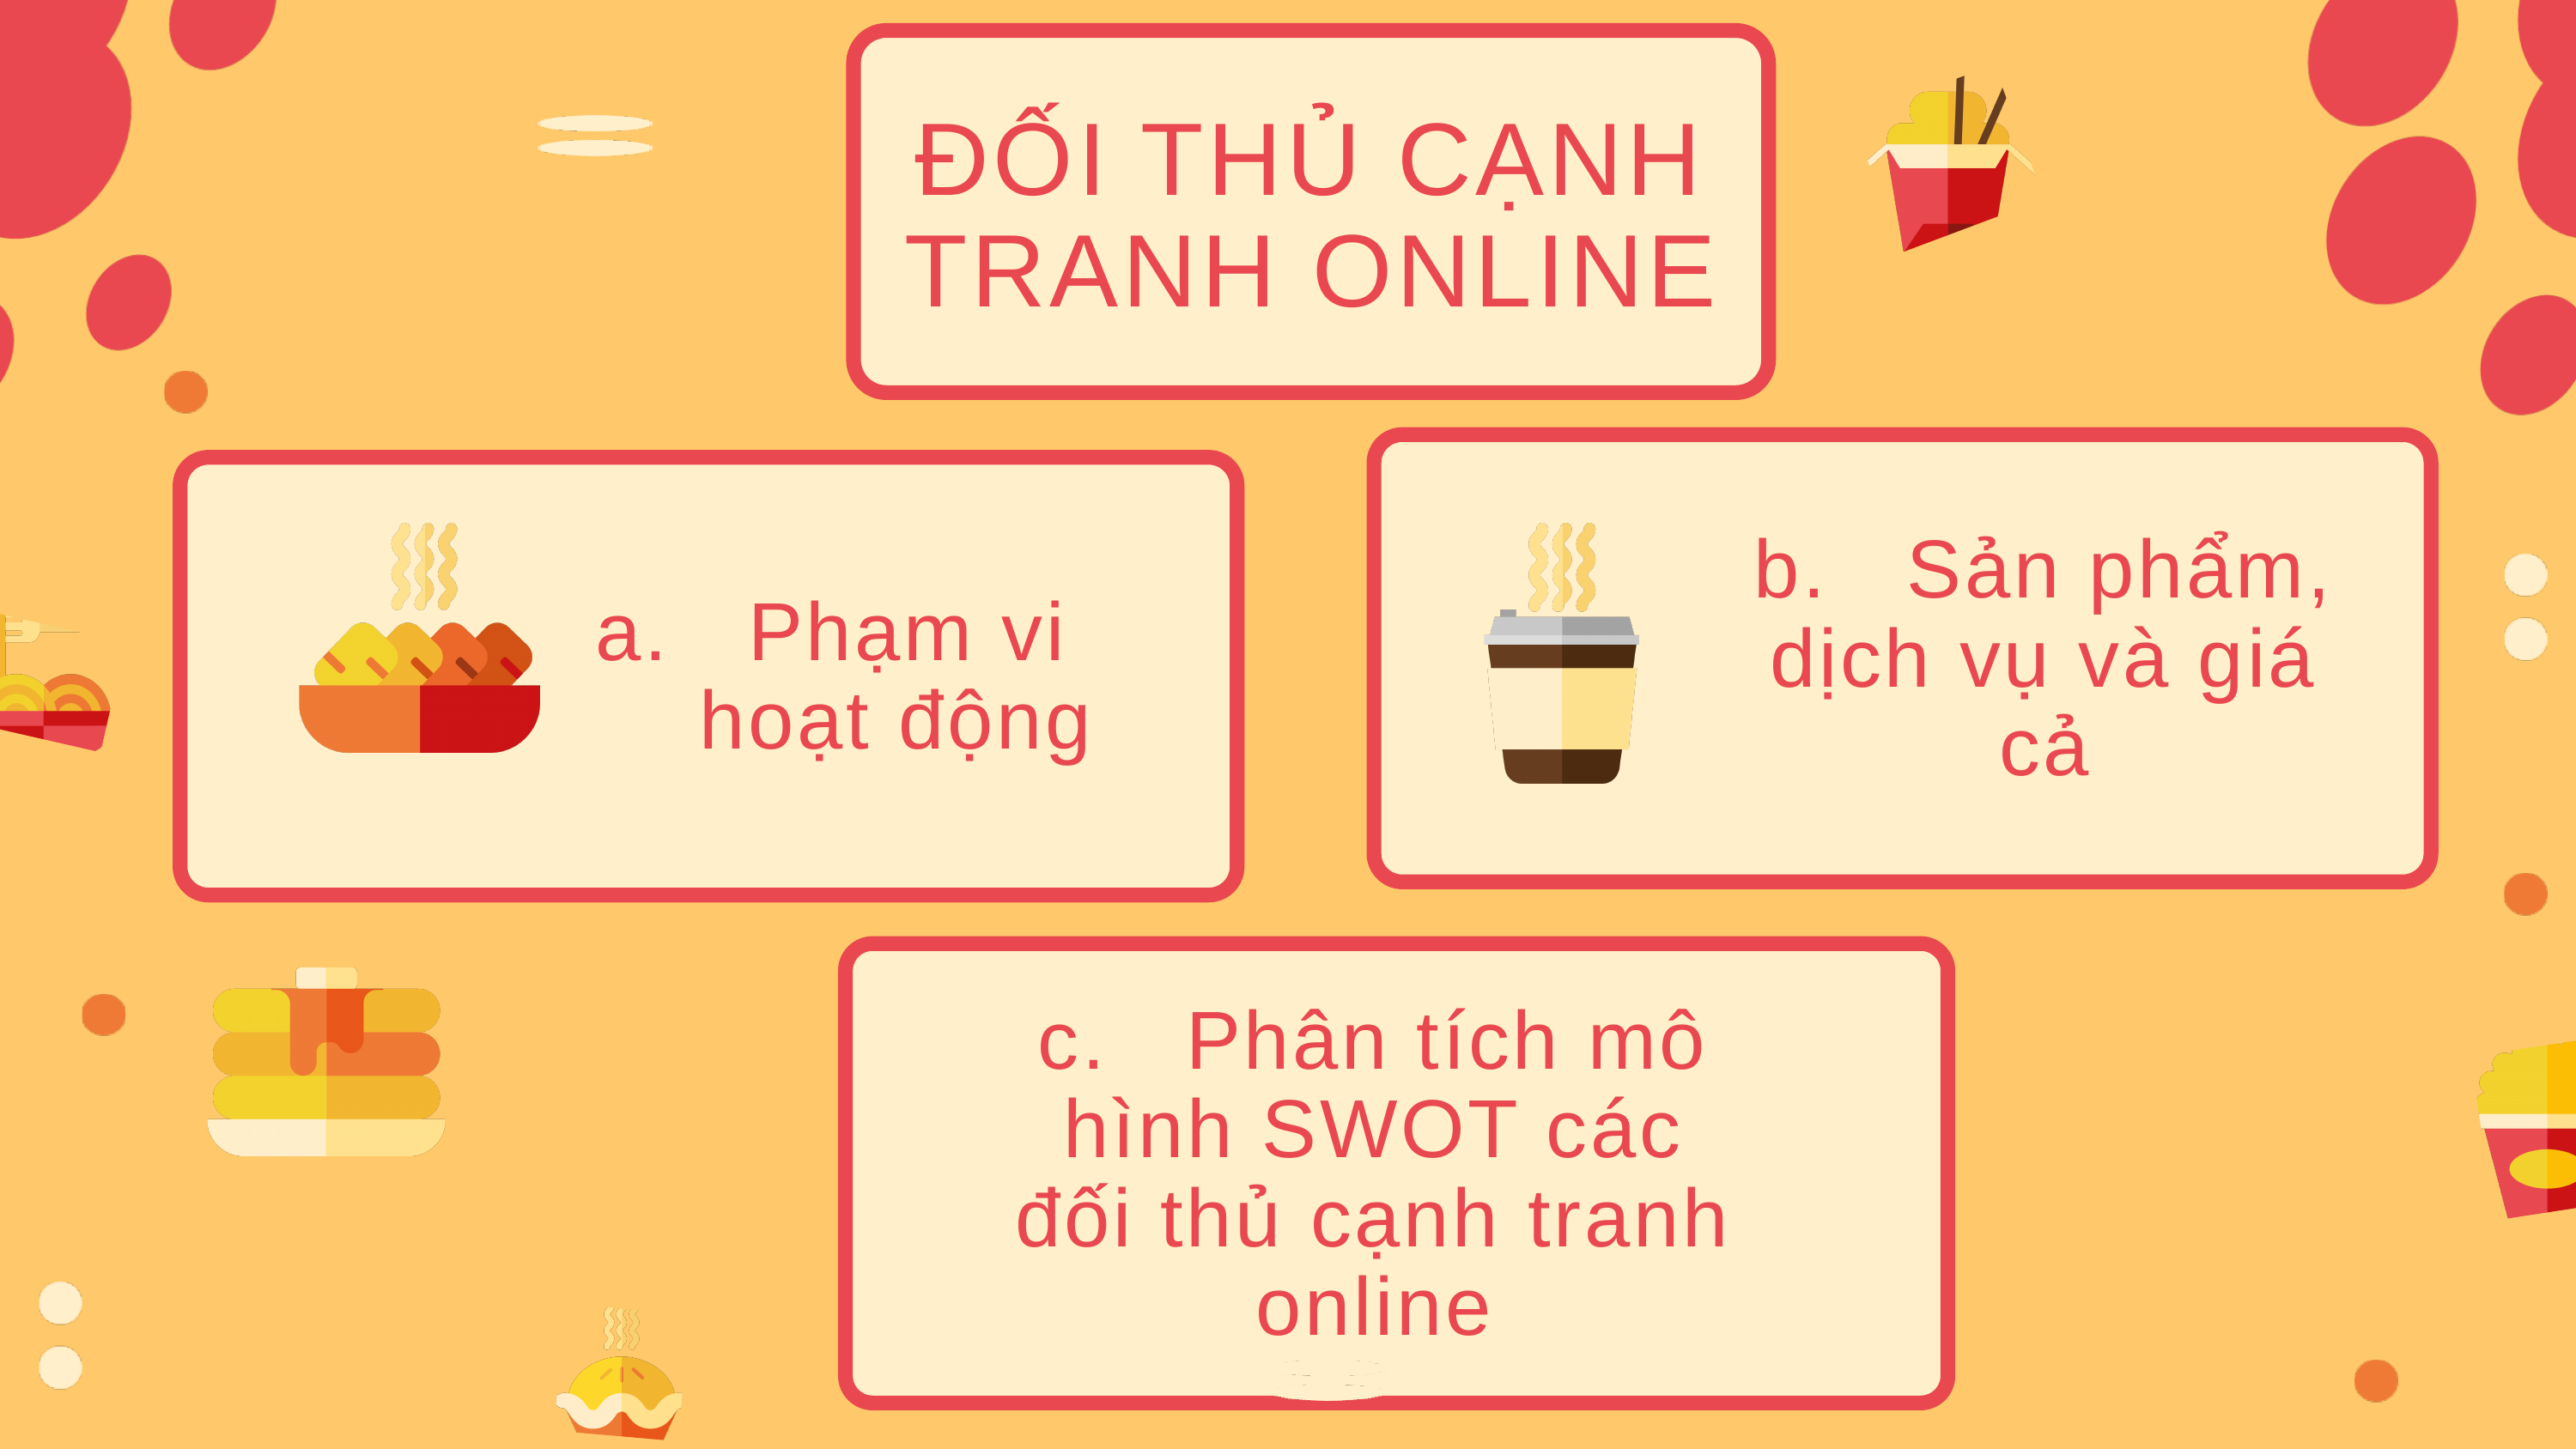

ĐỐI THỦ CẠNH TRANH ONLINE

b.   Sản phẩm, dịch vụ và giá cả

a.   Phạm vi
    hoạt động

c.   Phân tích mô hình SWOT các đối thủ cạnh tranh online